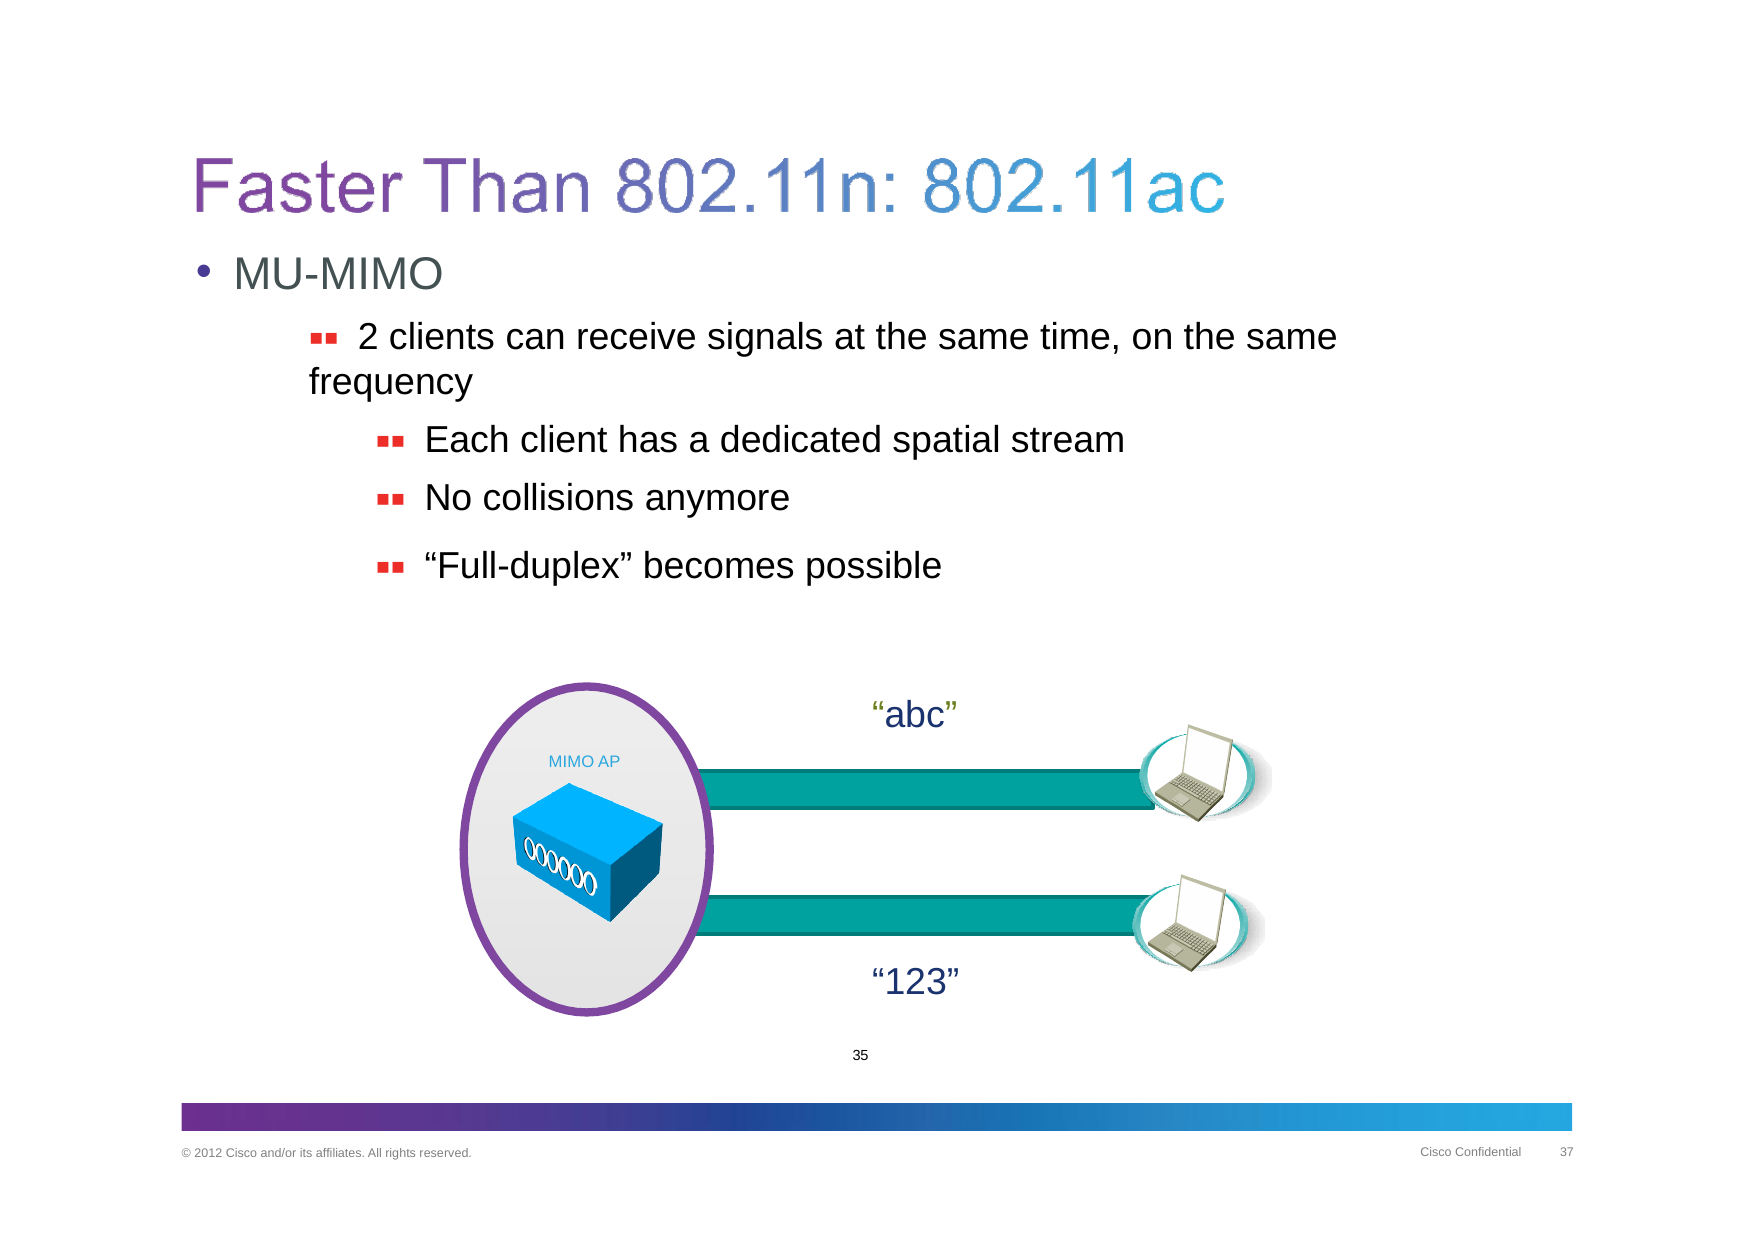

MU-MIMO
▪▪  2 clients can receive signals at the same time, on the same frequency
▪▪  Each client has a dedicated spatial stream
▪▪  No collisions anymore
▪▪  “Full-duplex” becomes possible

“abc”

MIMO AP

“123”
35
37
Cisco Confidential
© 2012 Cisco and/or its affiliates. All rights reserved.